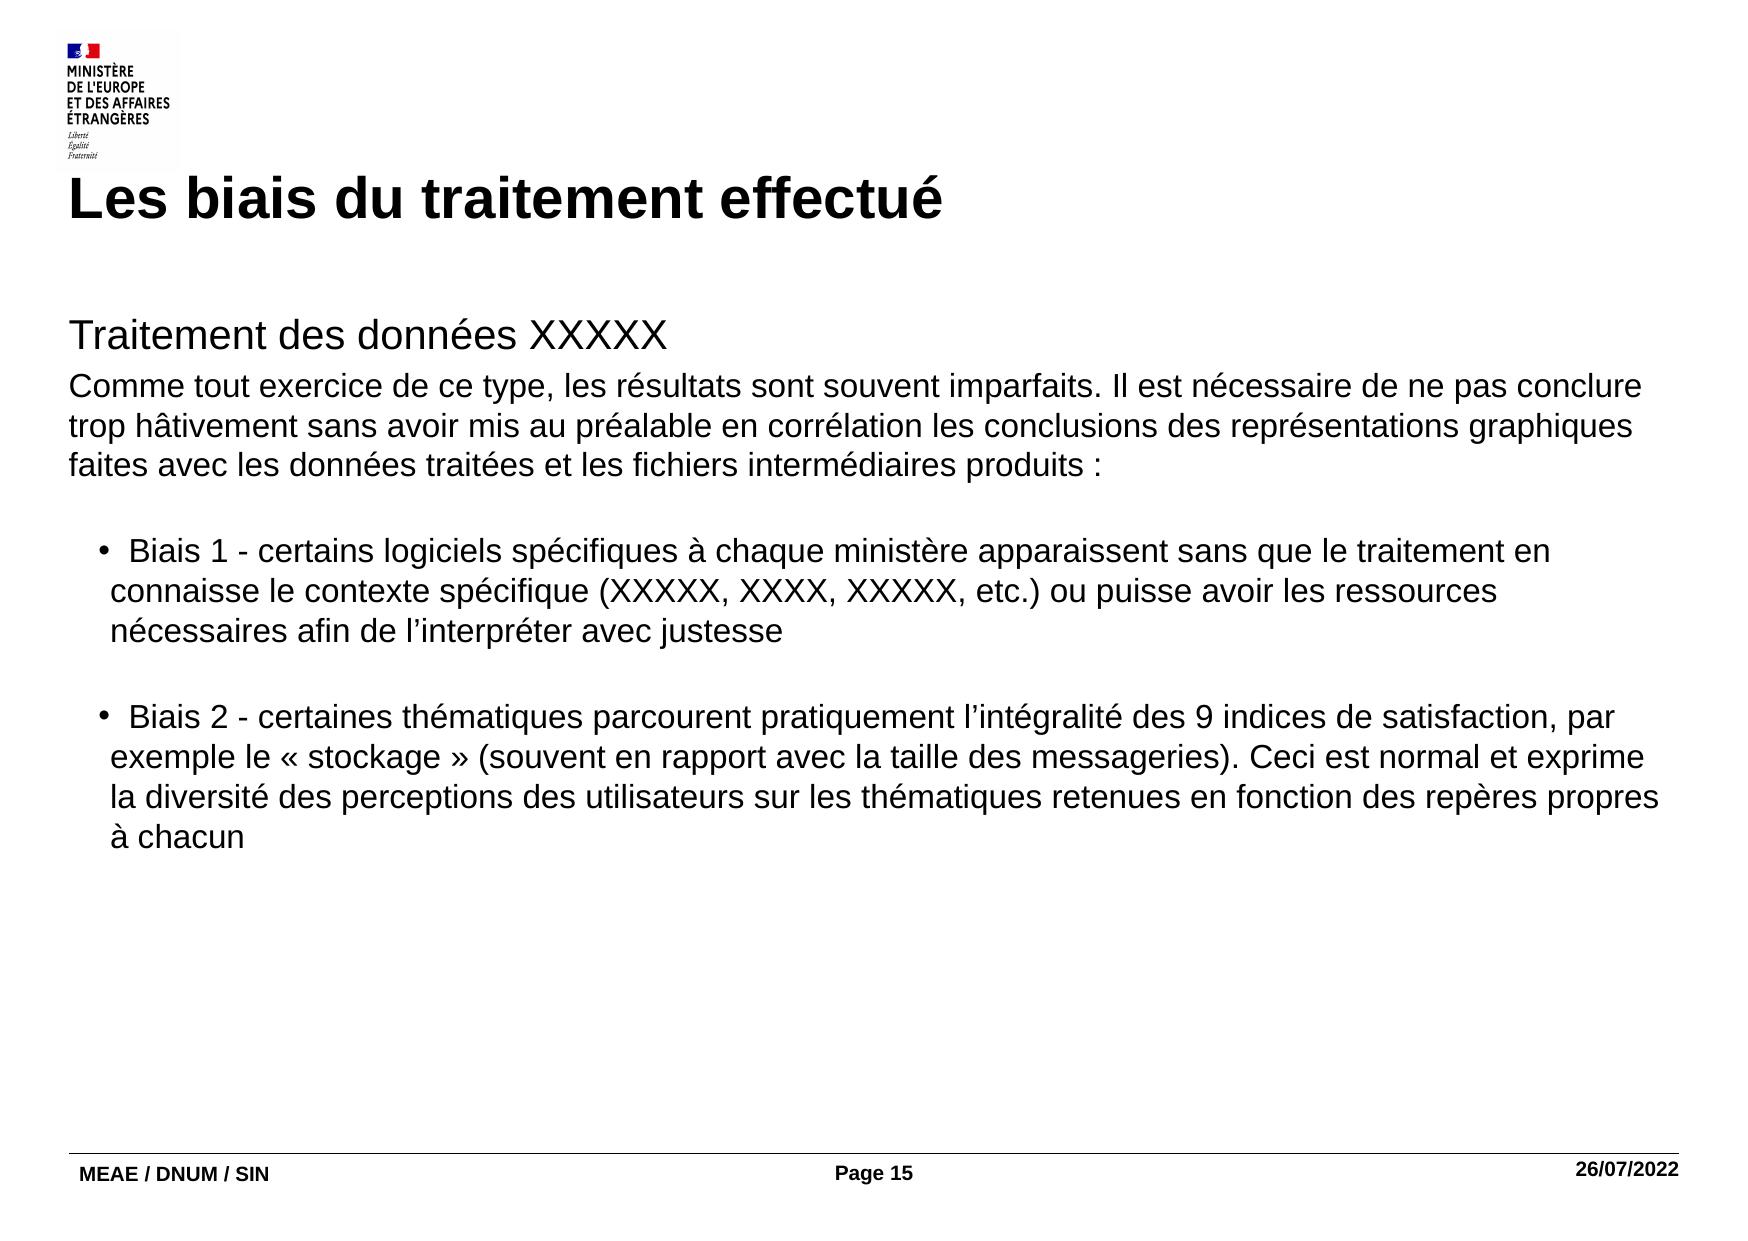

# Les biais du traitement effectué
Traitement des données XXXXX
Comme tout exercice de ce type, les résultats sont souvent imparfaits. Il est nécessaire de ne pas conclure trop hâtivement sans avoir mis au préalable en corrélation les conclusions des représentations graphiques faites avec les données traitées et les fichiers intermédiaires produits :
  Biais 1 - certains logiciels spécifiques à chaque ministère apparaissent sans que le traitement en connaisse le contexte spécifique (XXXXX, XXXX, XXXXX, etc.) ou puisse avoir les ressources nécessaires afin de l’interpréter avec justesse
  Biais 2 - certaines thématiques parcourent pratiquement l’intégralité des 9 indices de satisfaction, par exemple le « stockage » (souvent en rapport avec la taille des messageries). Ceci est normal et exprime la diversité des perceptions des utilisateurs sur les thématiques retenues en fonction des repères propres à chacun
26/07/2022